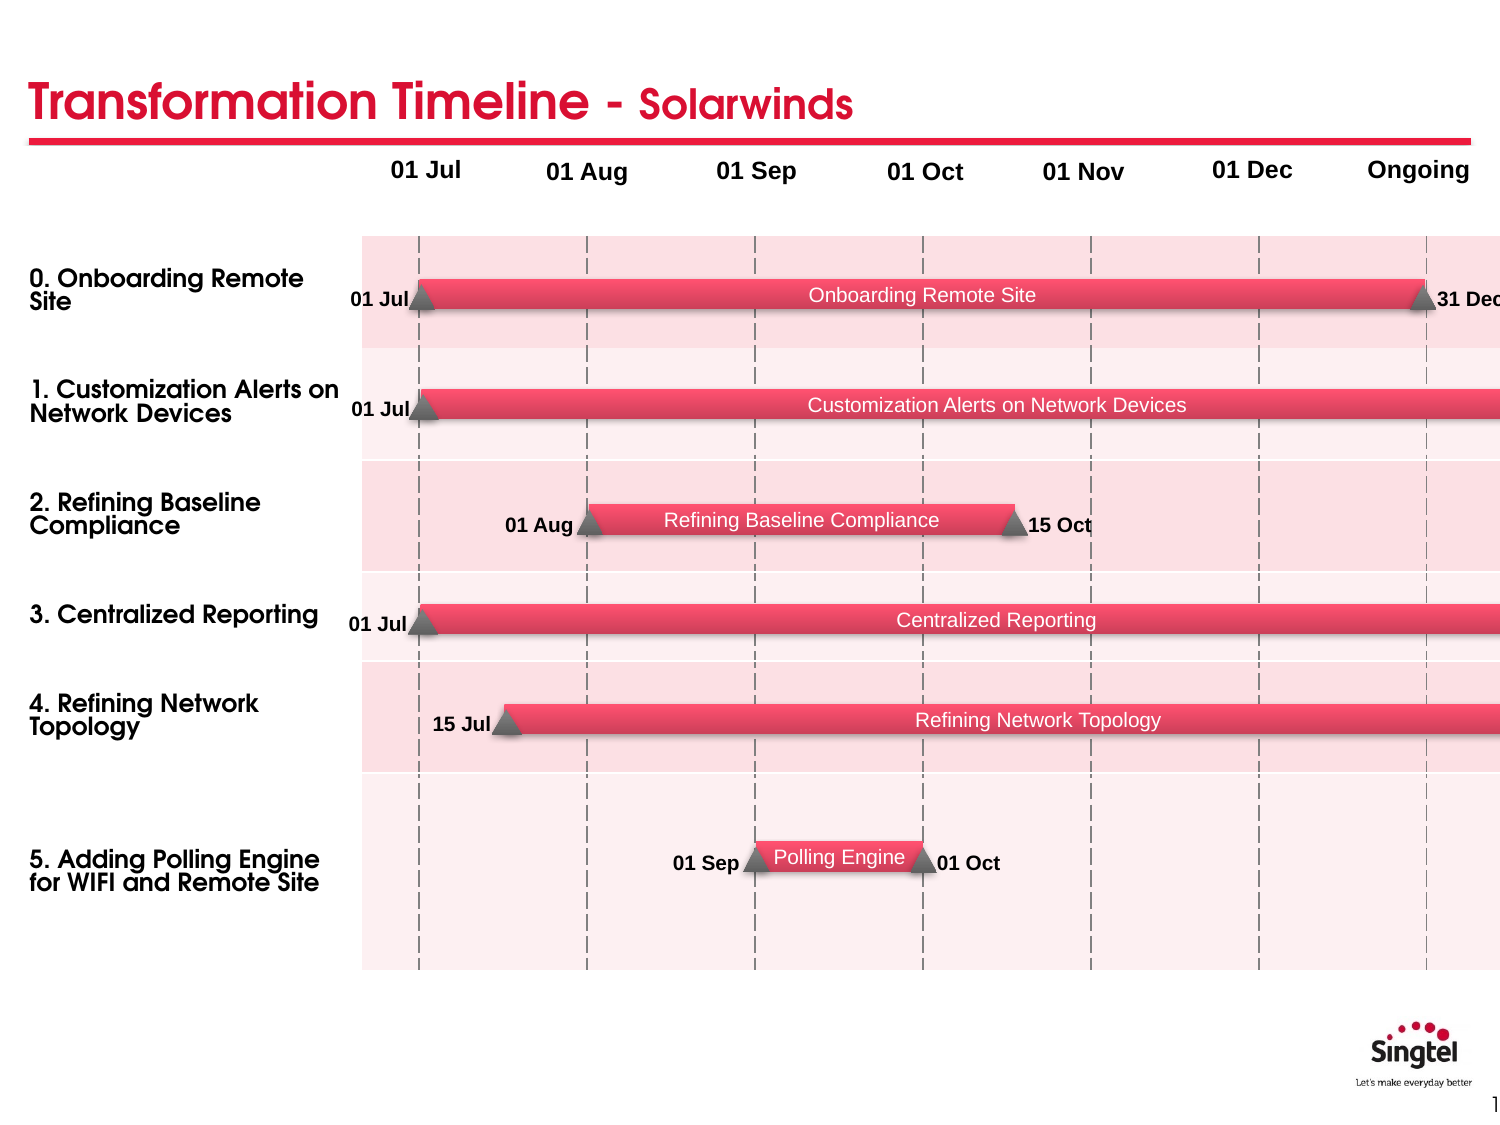

# Transformation Timeline - Solarwinds
|  |  |  |  |  |  |  |  |  |
| --- | --- | --- | --- | --- | --- | --- | --- | --- |
| 0. Onboarding Remote Site |  |  |  |  |  |  |  |  |
| 1. Customization Alerts on Network Devices |  |  |  |  |  |  |  |  |
| 2. Refining Baseline Compliance |  |  |  |  |  |  |  |  |
| 3. Centralized Reporting |  |  |  |  |  |  |  |  |
| 4. Refining Network Topology |  |  |  |  |  |  |  |  |
| 5. Adding Polling Engine for WIFI and Remote Site |  |  |  |  |  |  |  |  |
01 Jul
01 Dec
Ongoing
01 Sep
01 Nov
01 Oct
01 Aug
31 Dec
01 Jul
Onboarding Remote Site

01 Jul
Customization Alerts on Network Devices

01 Aug
15 Oct
Refining Baseline Compliance

01 Jul
Centralized Reporting

15 Jul
Refining Network Topology

01 Sep
01 Oct
Polling Engine